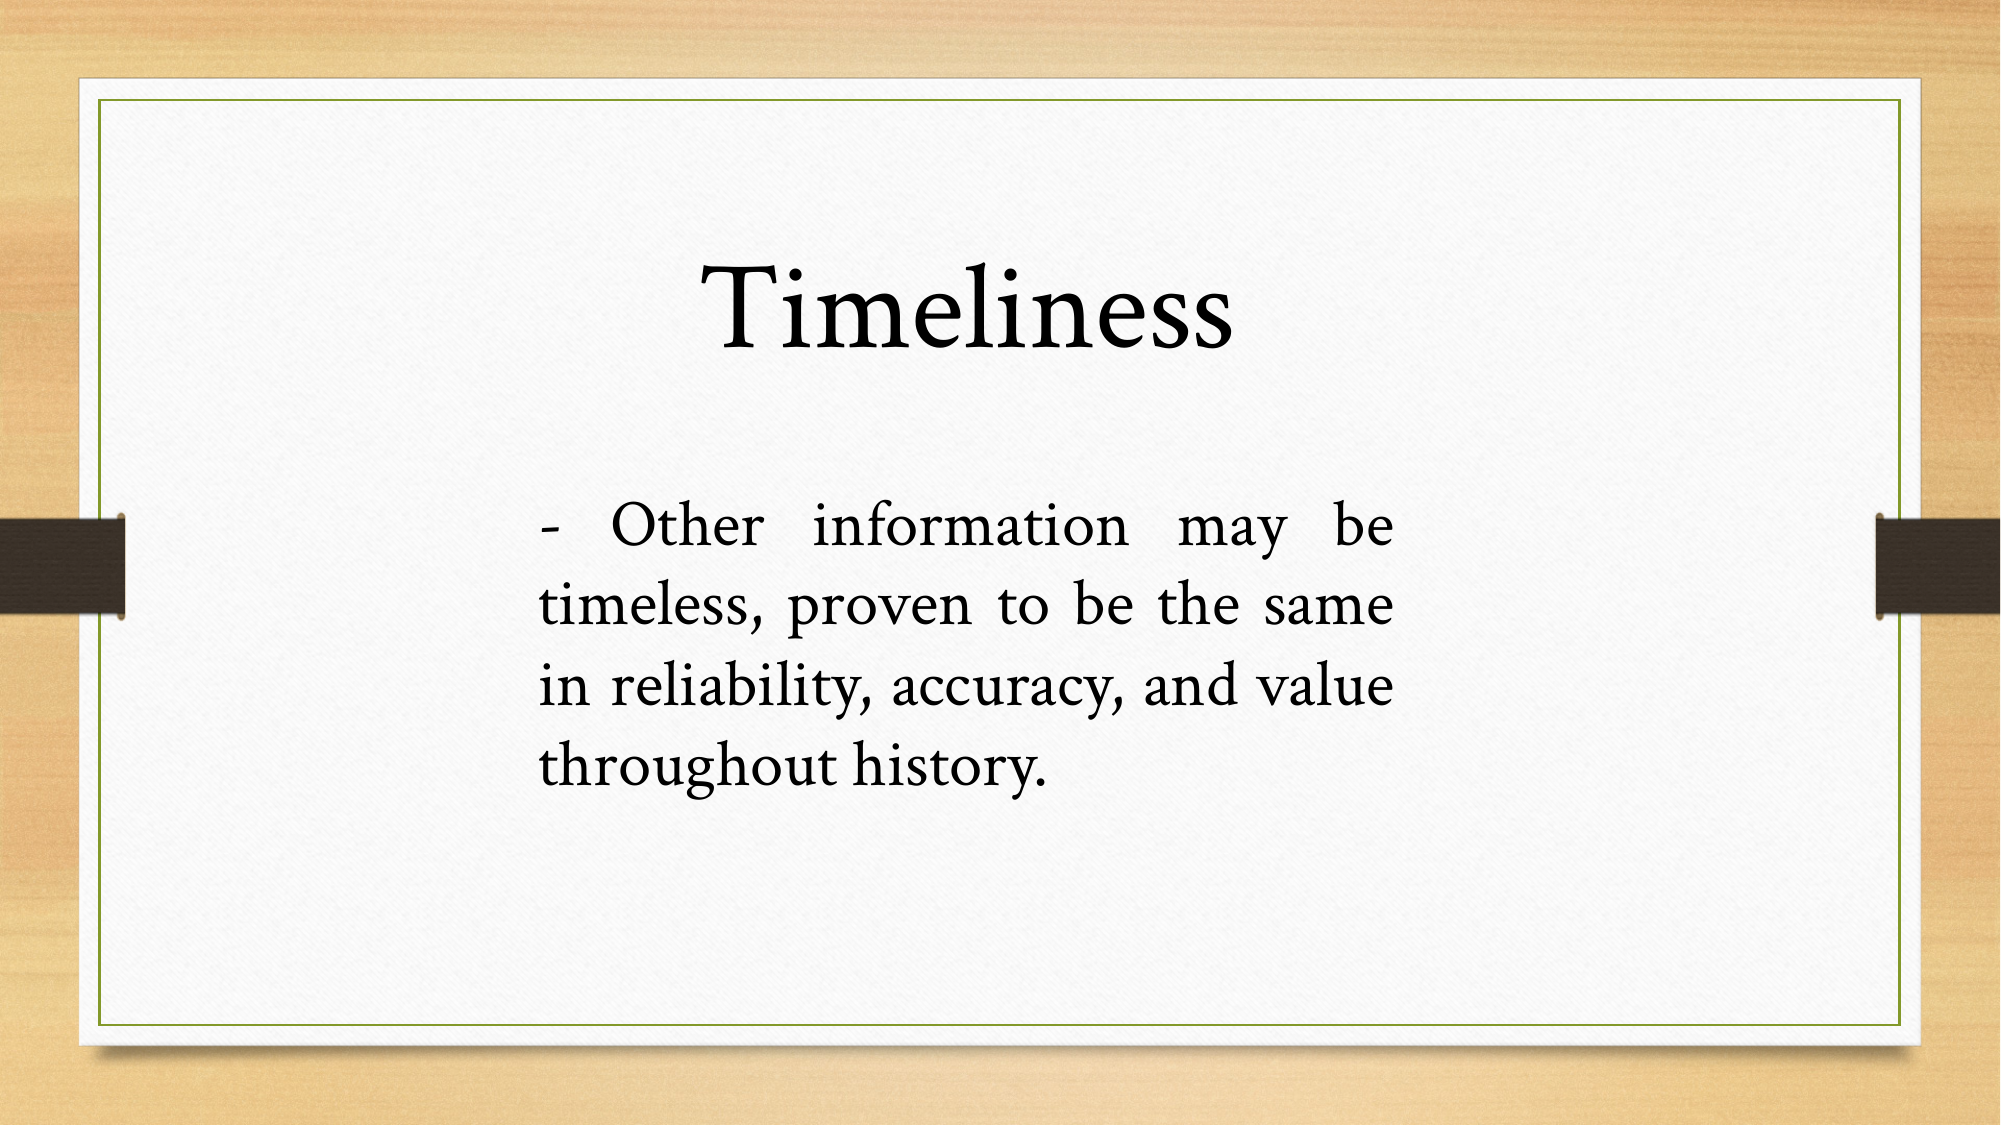

Timeliness
- Other information may be timeless, proven to be the same in reliability, accuracy, and value throughout history.